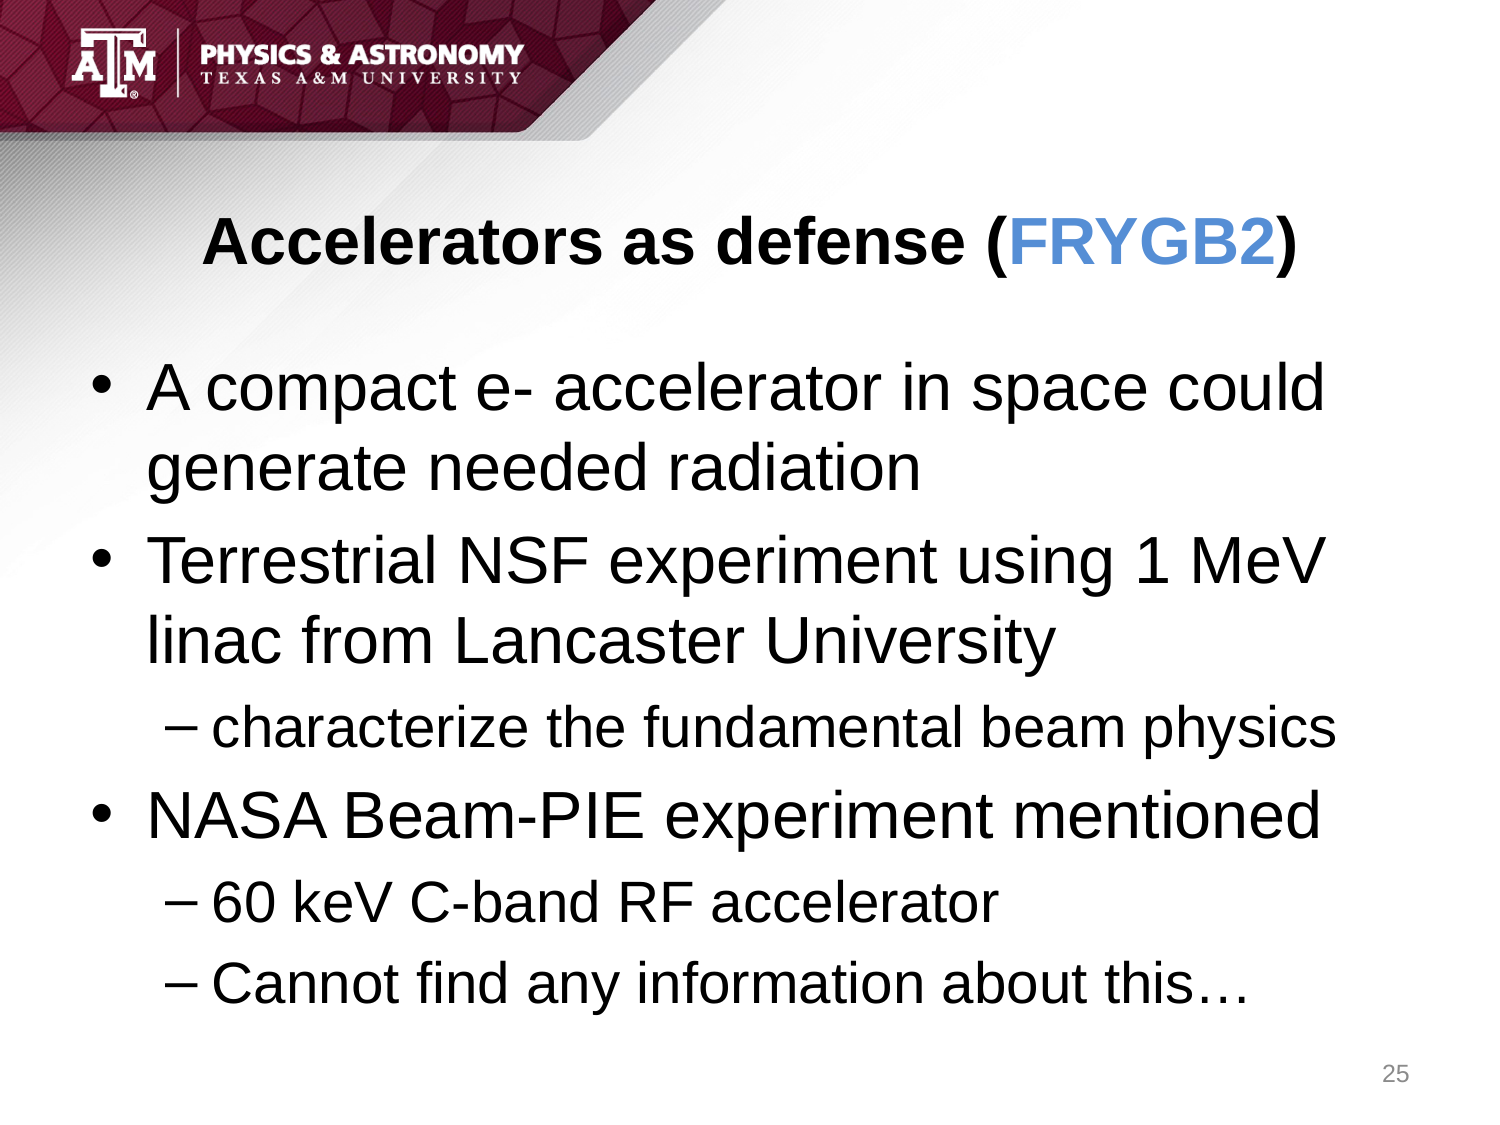

# Accelerators as defense (FRYGB2)
A compact e- accelerator in space could generate needed radiation
Terrestrial NSF experiment using 1 MeV linac from Lancaster University
characterize the fundamental beam physics
NASA Beam-PIE experiment mentioned
60 keV C-band RF accelerator
Cannot find any information about this…
25